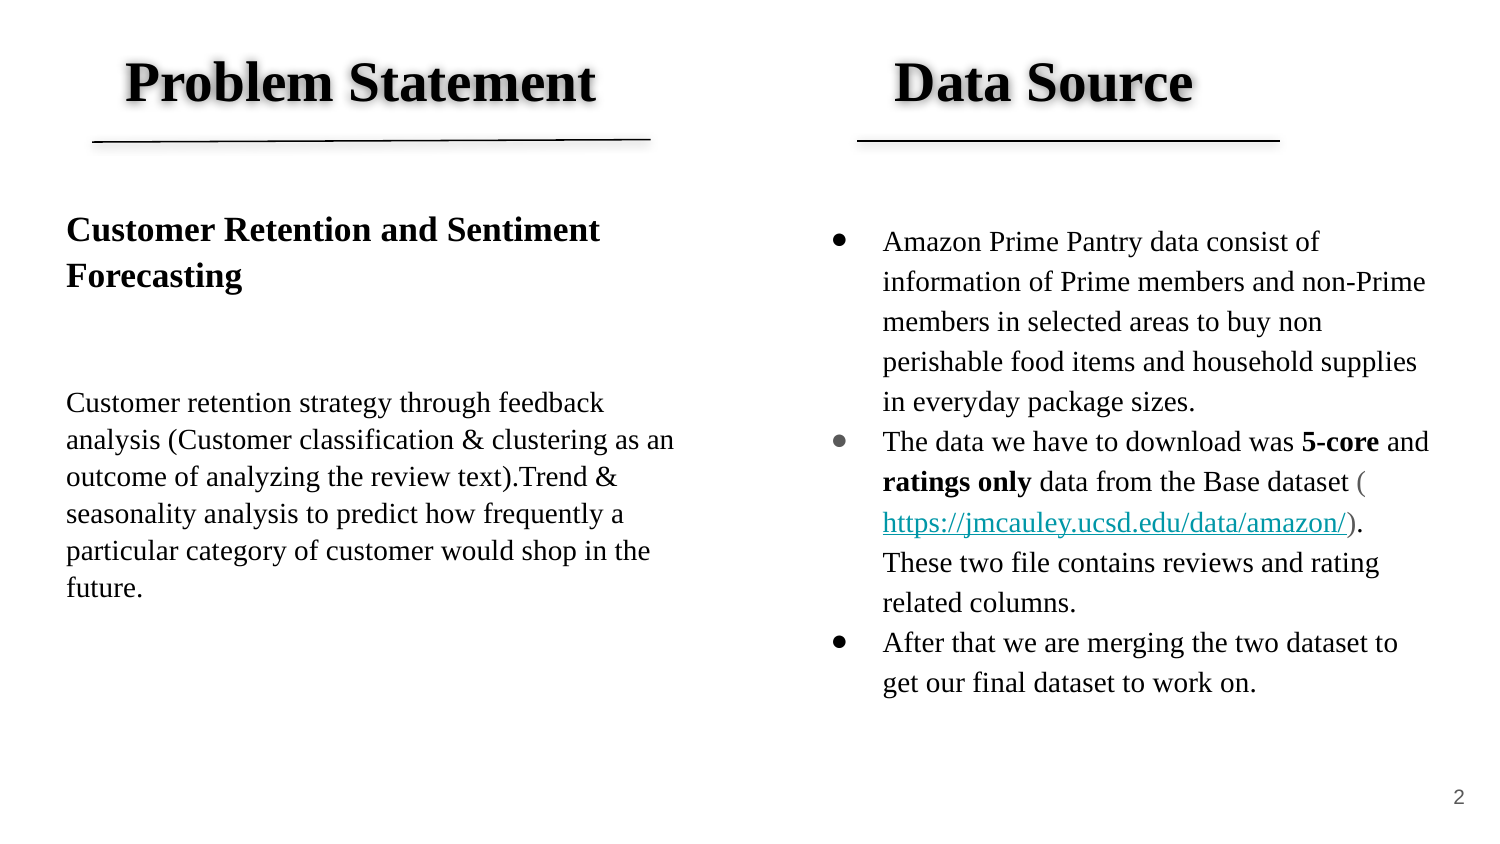

# Problem Statement                     Data Source

Amazon Prime Pantry data consist of information of Prime members and non-Prime members in selected areas to buy non perishable food items and household supplies in everyday package sizes.
The data we have to download was 5-core and ratings only data from the Base dataset (https://jmcauley.ucsd.edu/data/amazon/). These two file contains reviews and rating related columns.
After that we are merging the two dataset to get our final dataset to work on.
Customer Retention and Sentiment Forecasting

Customer retention strategy through feedback analysis (Customer classification & clustering as an outcome of analyzing the review text).Trend & seasonality analysis to predict how frequently a particular category of customer would shop in the future.
2